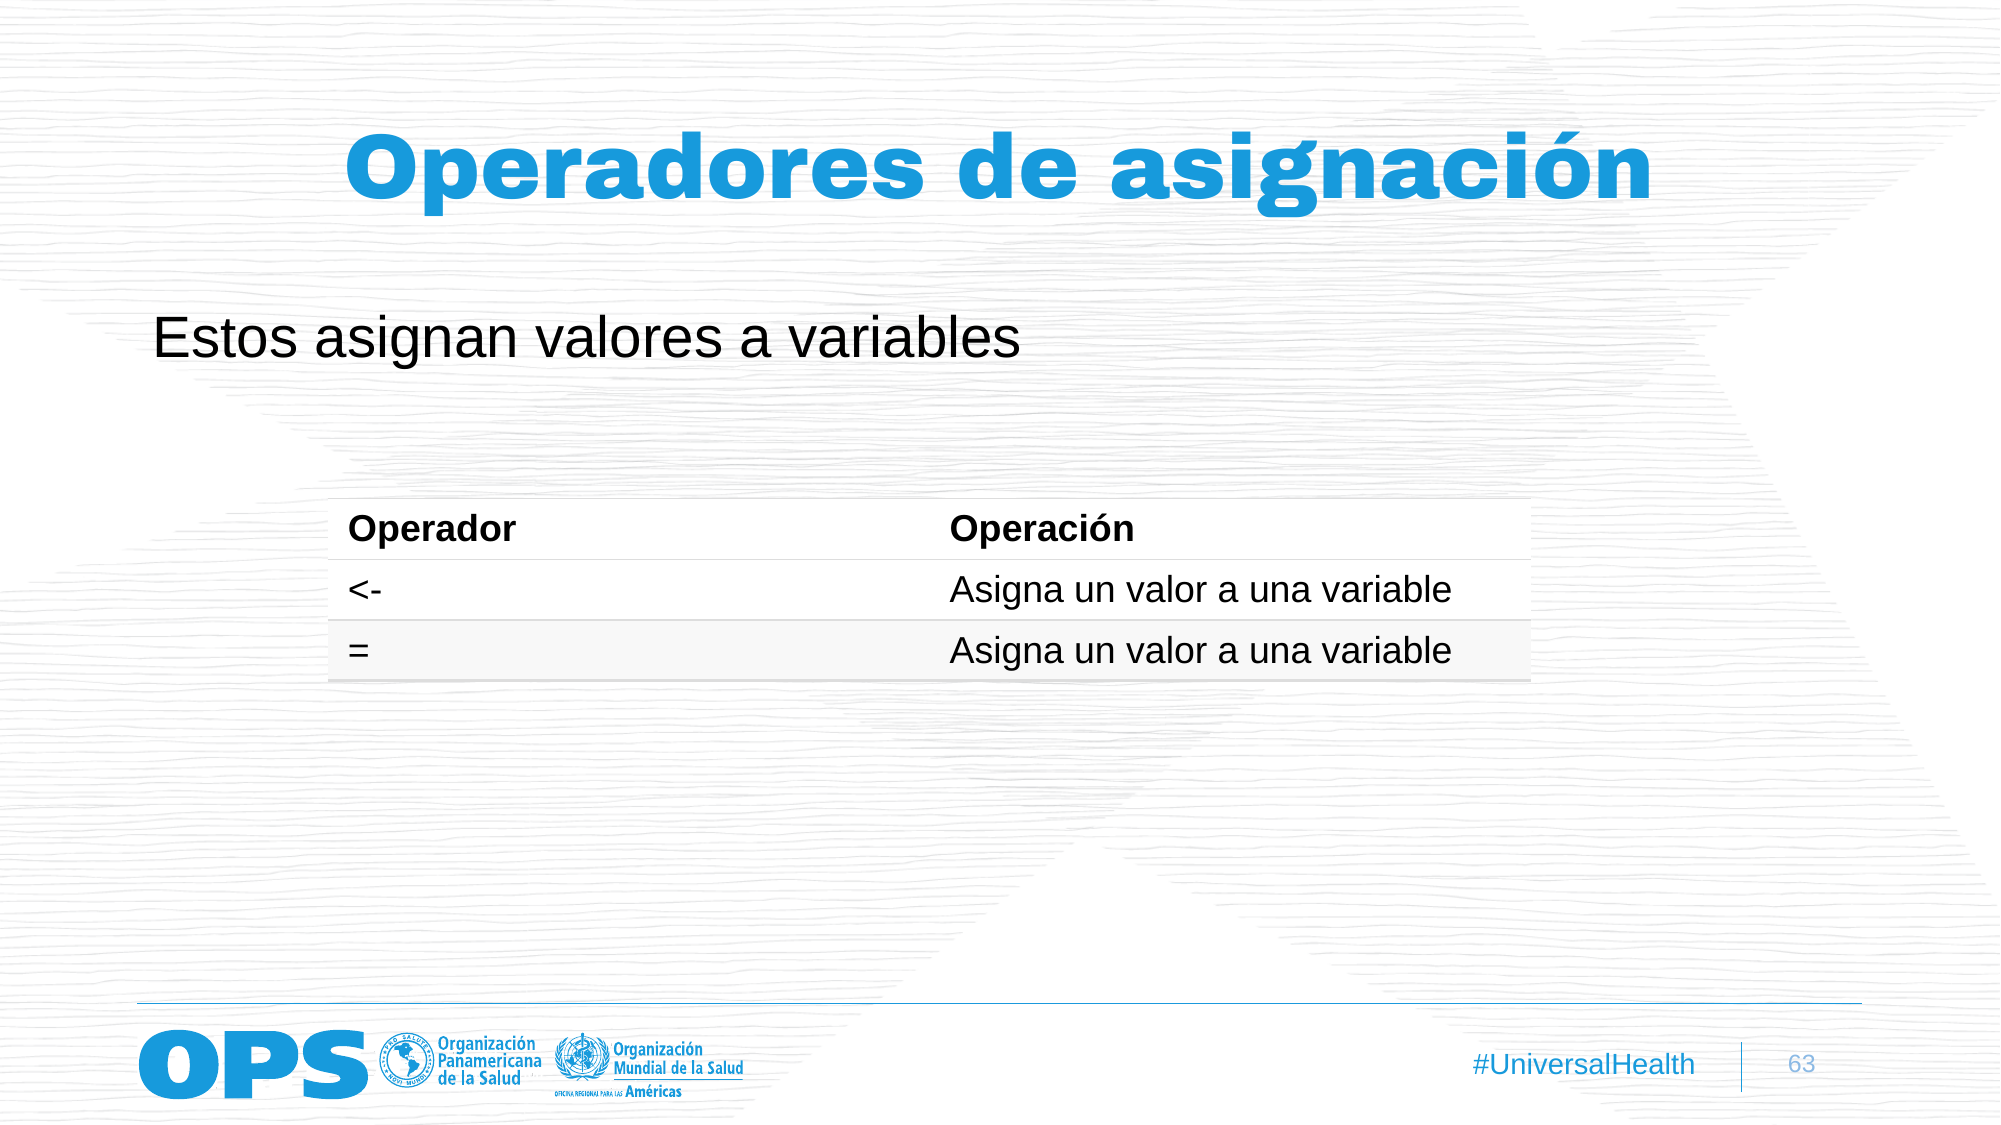

# Operadores de asignación
Estos asignan valores a variables
| Operador | Operación |
| --- | --- |
| <- | Asigna un valor a una variable |
| = | Asigna un valor a una variable |
63